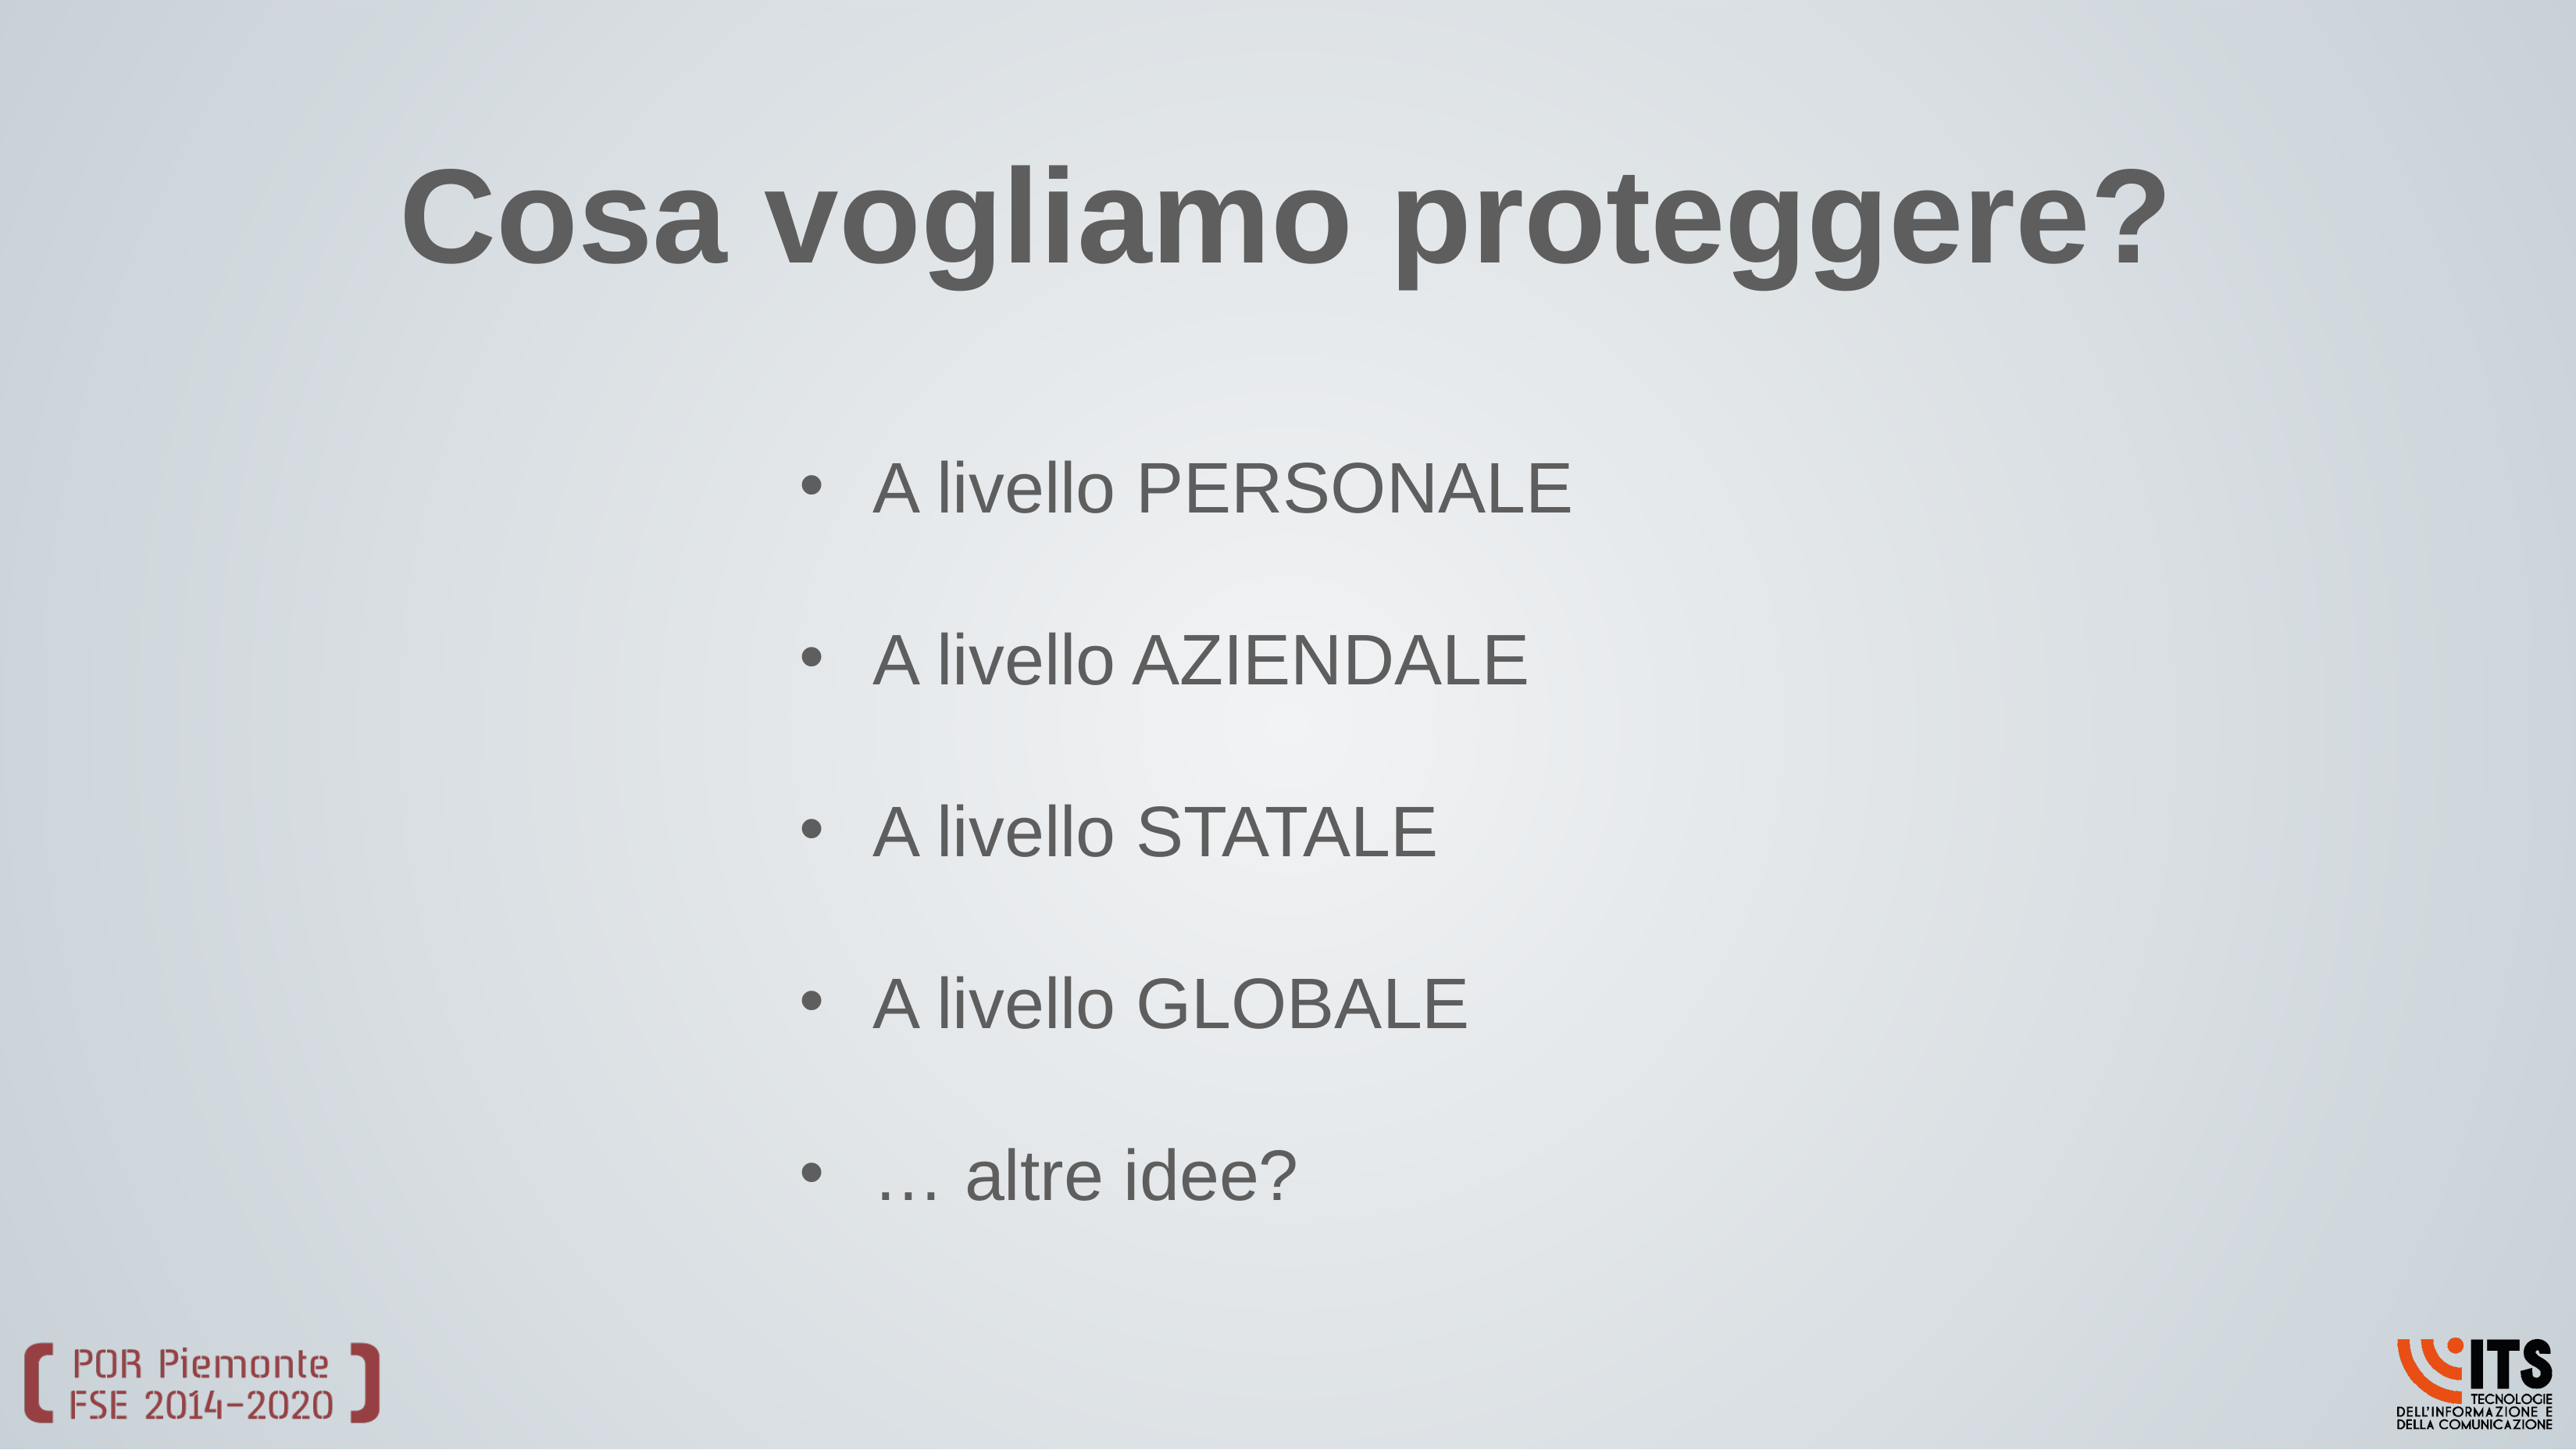

# Cosa vogliamo proteggere?
A livello PERSONALE

A livello AZIENDALE

A livello STATALE

A livello GLOBALE

… altre idee?